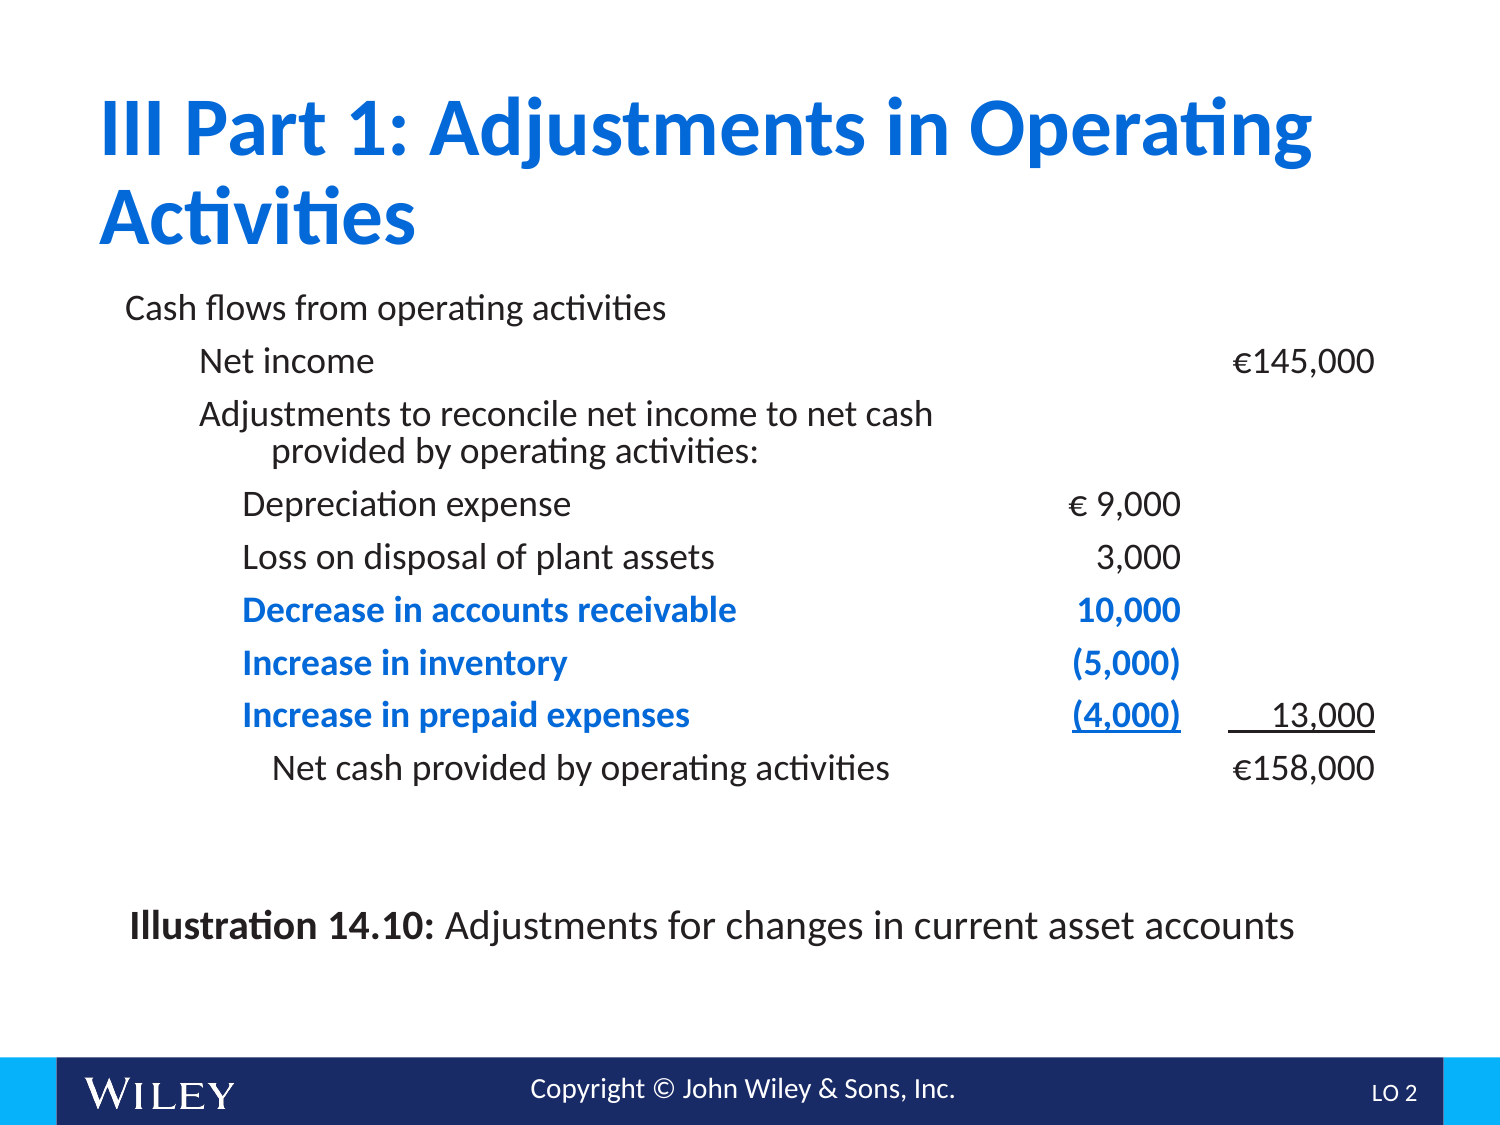

# III Part 1: Adjustments in Operating Activities
| Cash flows from operating activities |  |  |
| --- | --- | --- |
| Net income |  | €145,000 |
| Adjustments to reconcile net income to net cash provided by operating activities: |  |  |
| Depreciation expense | € 9,000 |  |
| Loss on disposal of plant assets | 3,000 |  |
| Decrease in accounts receivable | 10,000 |  |
| Increase in inventory | (5,000) |  |
| Increase in prepaid expenses | (4,000) | 13,000 |
| Net cash provided by operating activities |  | €158,000 |
Illustration 14.10: Adjustments for changes in current asset accounts
L O 2